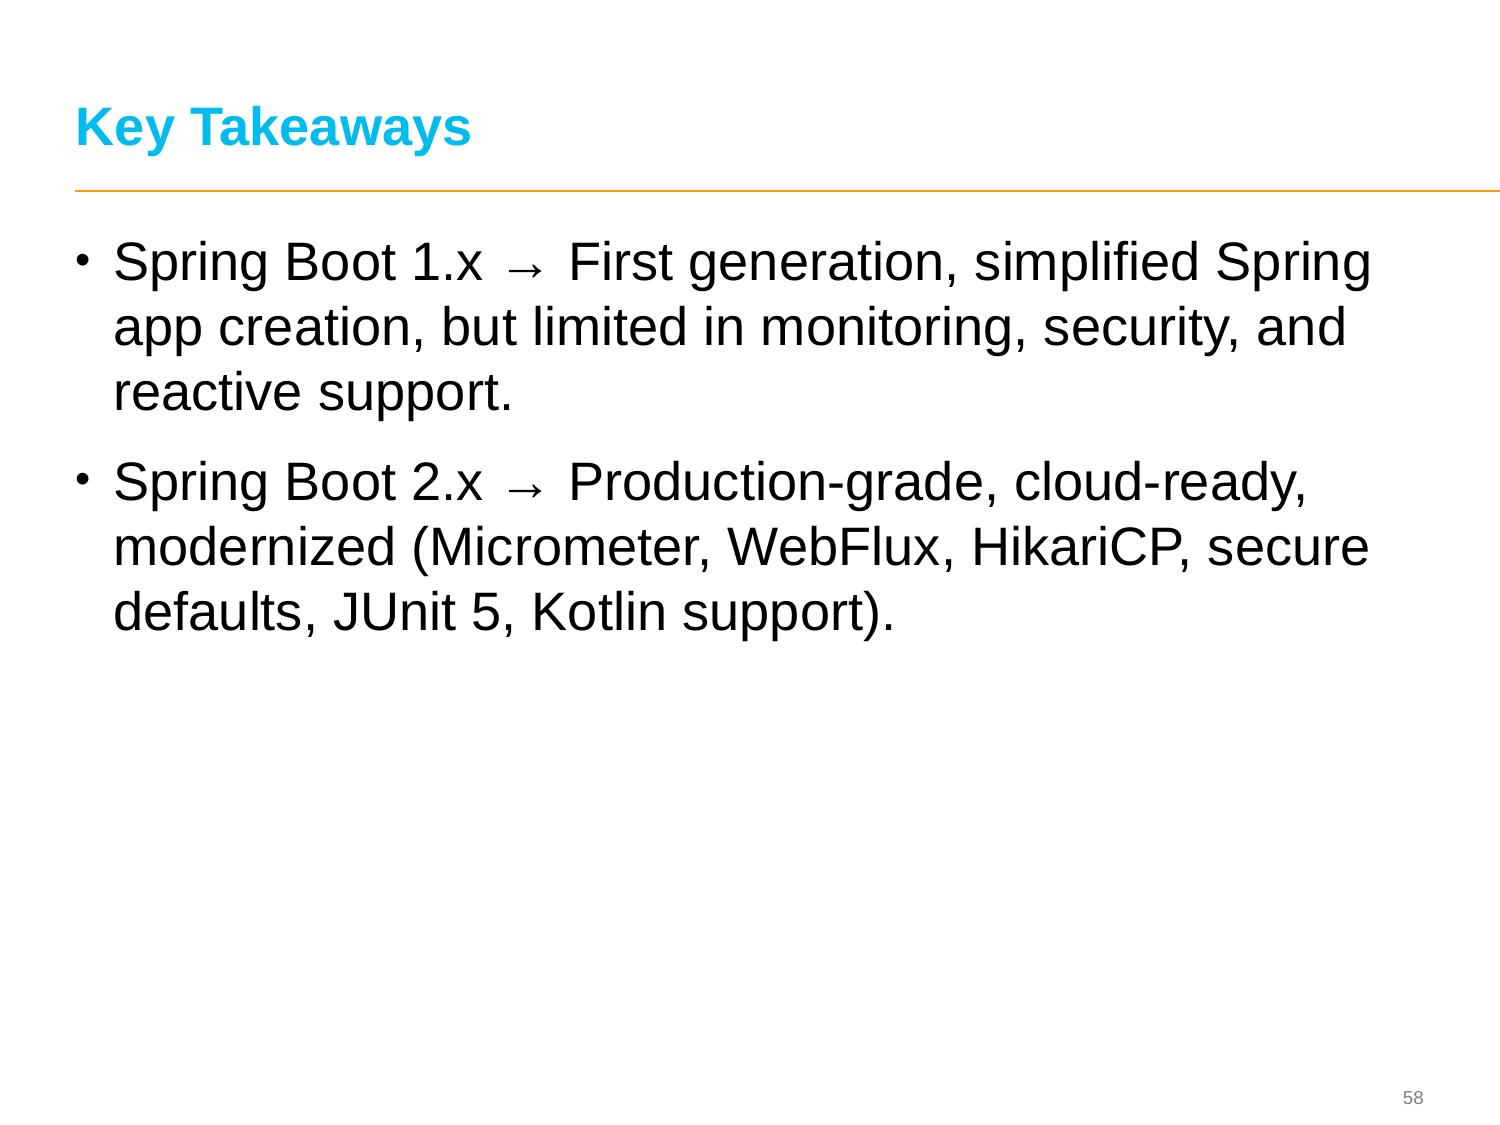

# Key Takeaways
Spring Boot 1.x → First generation, simplified Spring app creation, but limited in monitoring, security, and reactive support.
Spring Boot 2.x → Production-grade, cloud-ready, modernized (Micrometer, WebFlux, HikariCP, secure defaults, JUnit 5, Kotlin support).